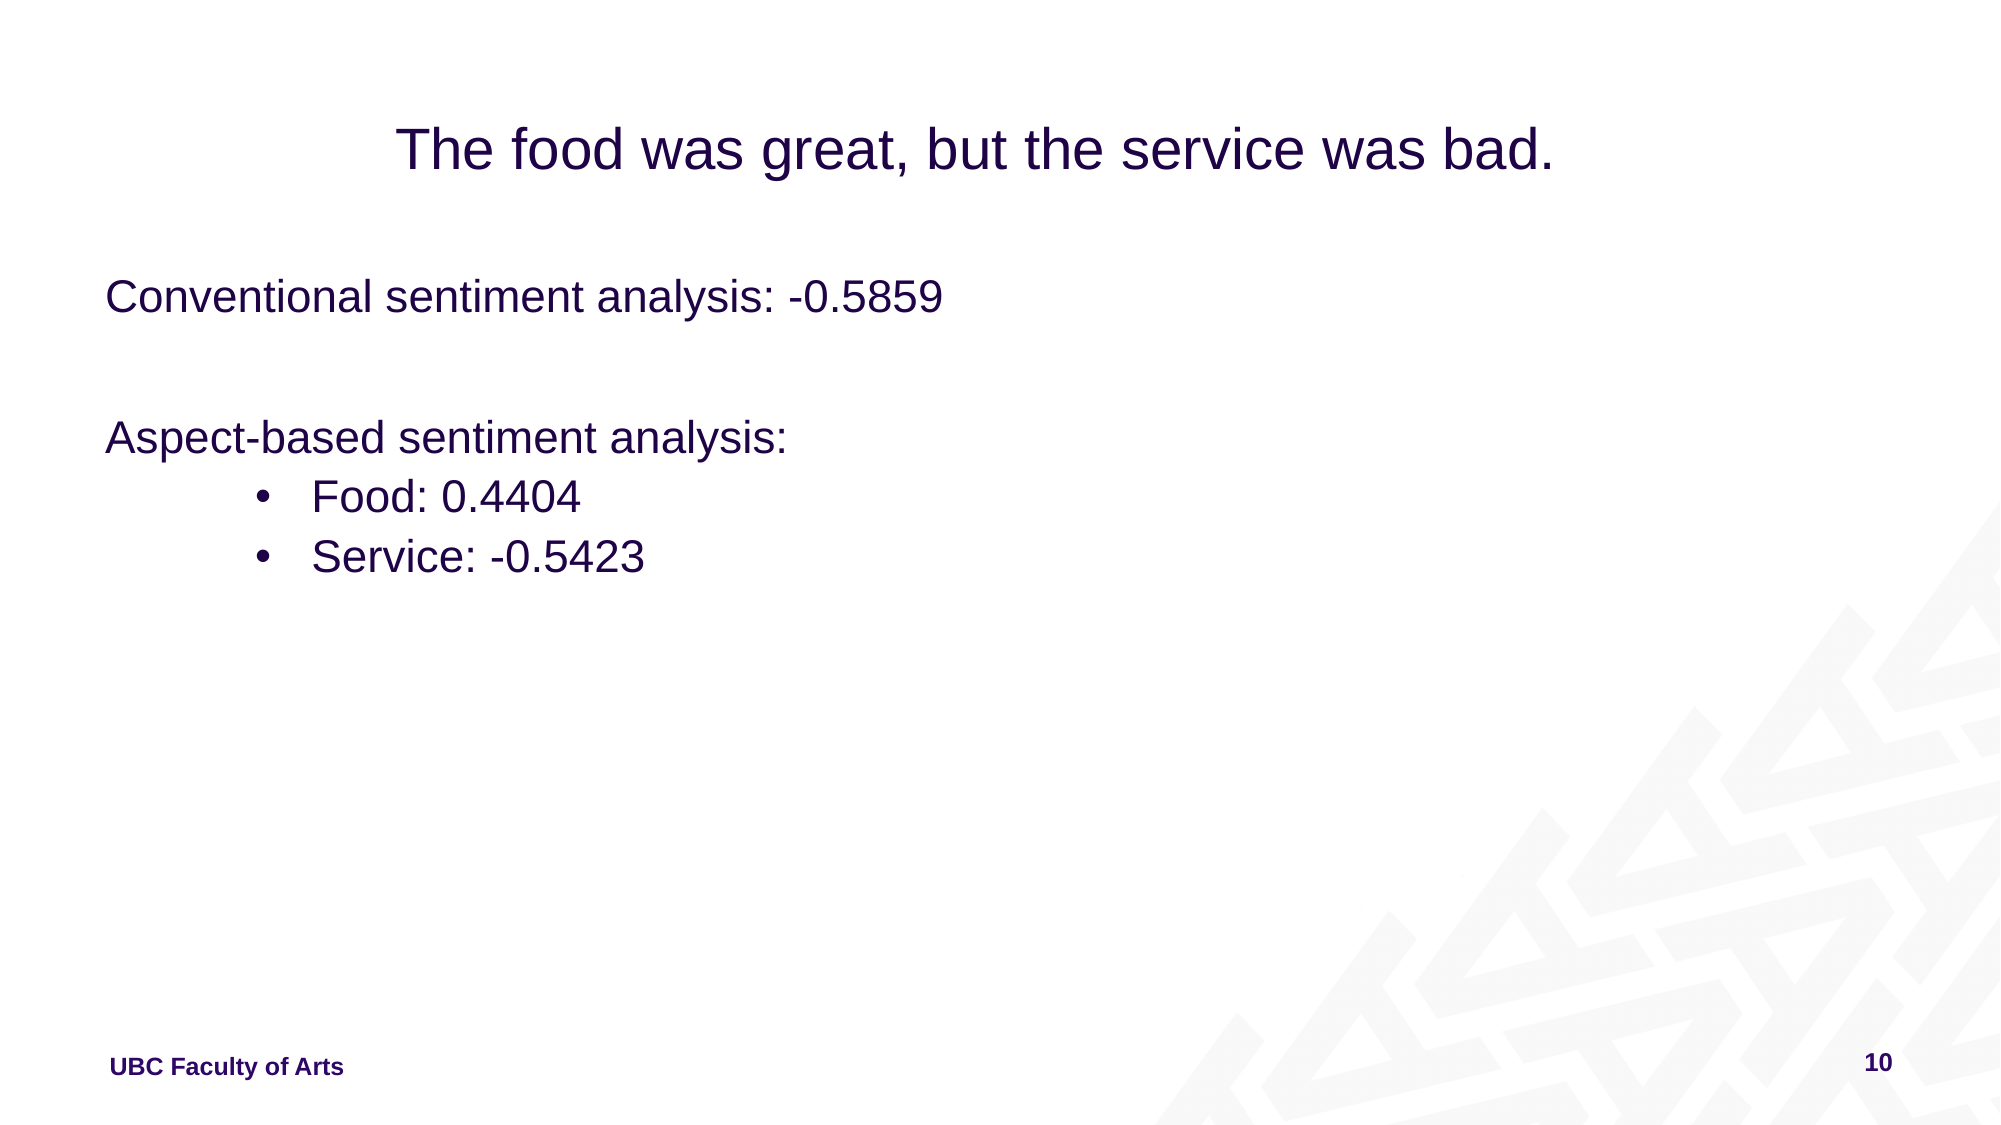

The food was great, but the service was bad.

Conventional sentiment analysis: -0.5859

Aspect-based sentiment analysis:
Food: 0.4404
Service: -0.5423
10
UBC Faculty of Arts